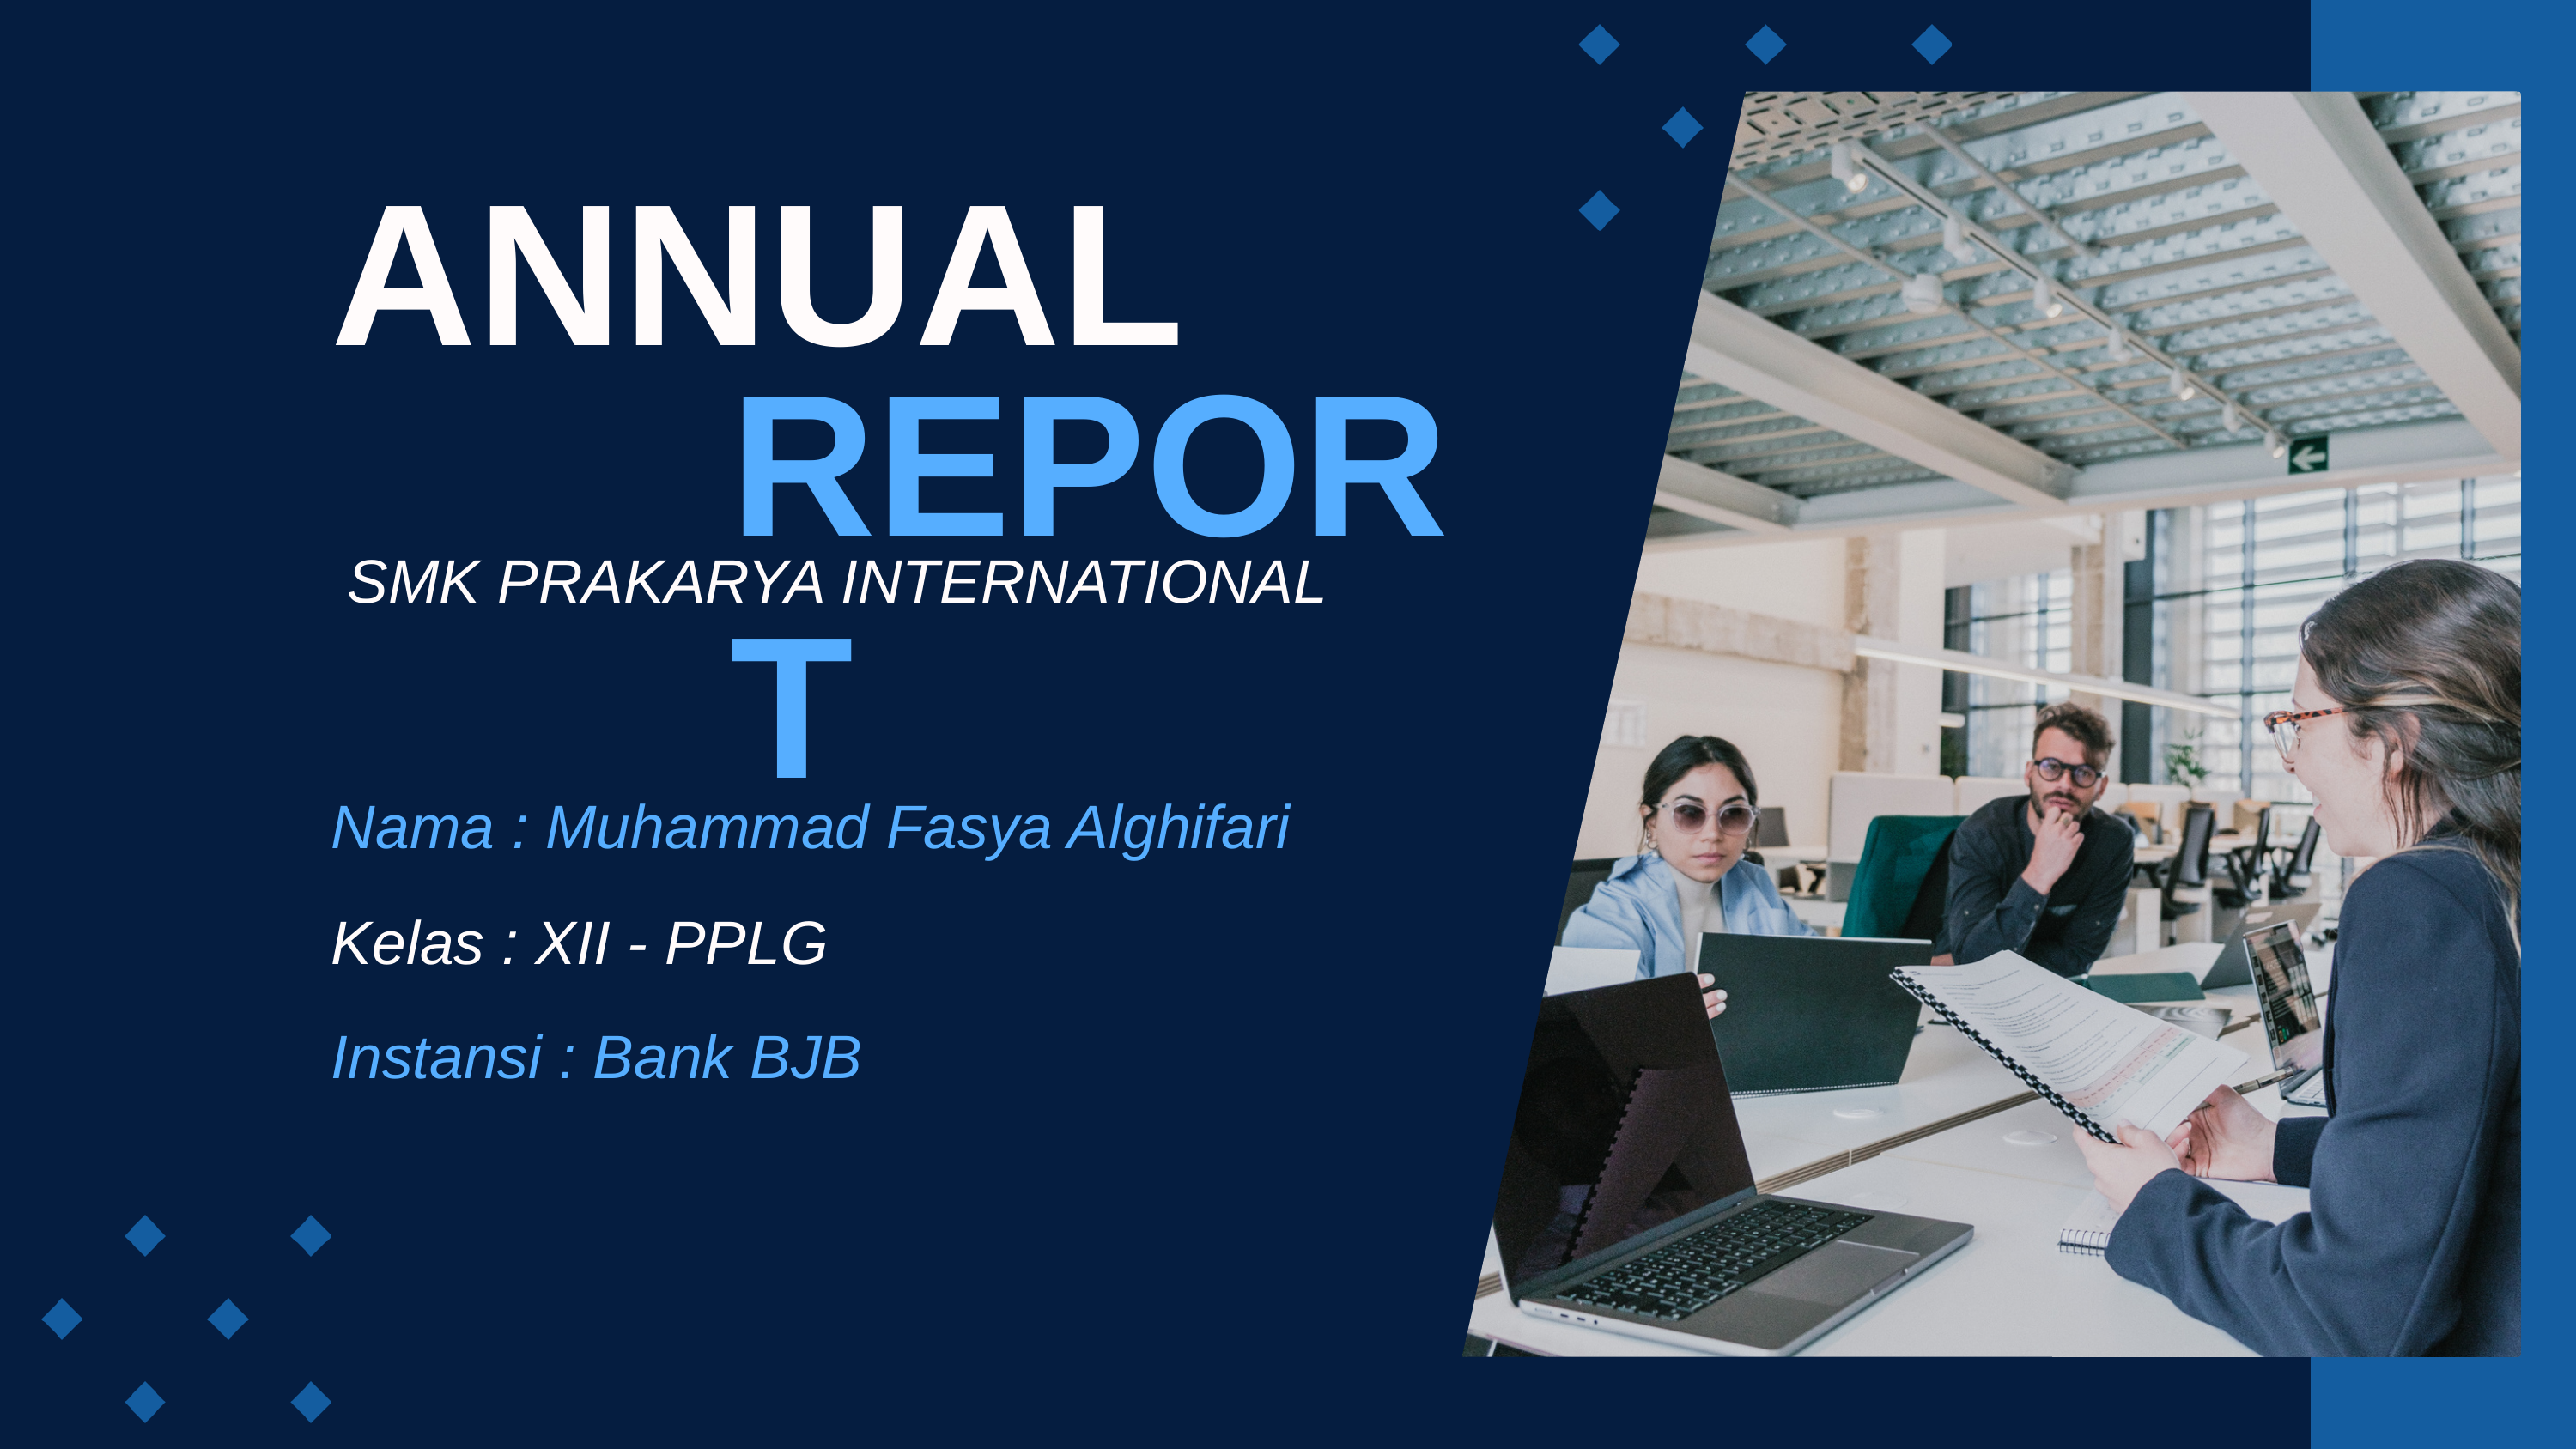

ANNUAL
REPORT
SMK PRAKARYA INTERNATIONAL

Nama : Muhammad Fasya Alghifari
Kelas : XII - PPLG
Instansi : Bank BJB